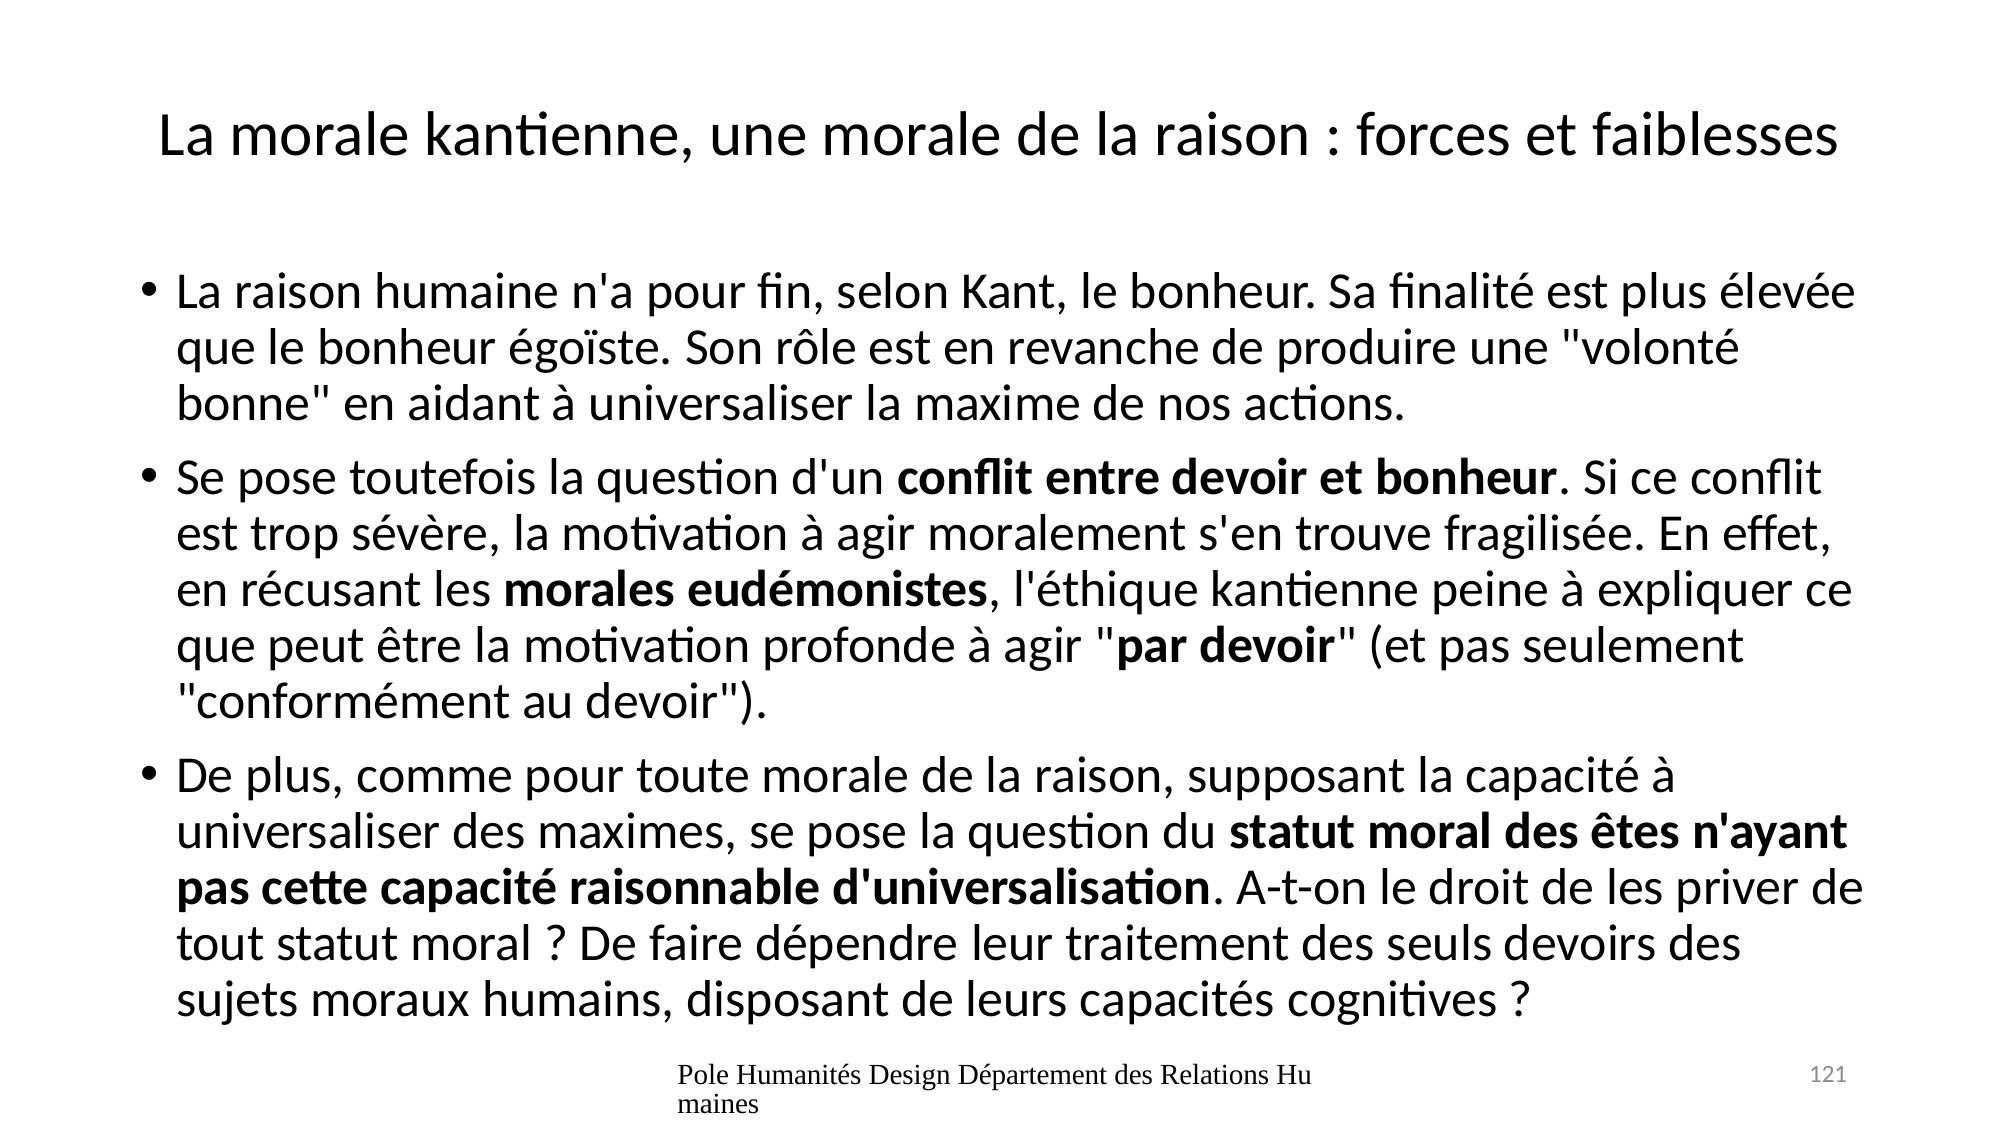

# La morale kantienne, une morale de la raison : forces et faiblesses
La raison humaine n'a pour fin, selon Kant, le bonheur. Sa finalité est plus élevée que le bonheur égoïste. Son rôle est en revanche de produire une "volonté bonne" en aidant à universaliser la maxime de nos actions.
Se pose toutefois la question d'un conflit entre devoir et bonheur. Si ce conflit est trop sévère, la motivation à agir moralement s'en trouve fragilisée. En effet, en récusant les morales eudémonistes, l'éthique kantienne peine à expliquer ce que peut être la motivation profonde à agir "par devoir" (et pas seulement "conformément au devoir").
De plus, comme pour toute morale de la raison, supposant la capacité à universaliser des maximes, se pose la question du statut moral des êtes n'ayant pas cette capacité raisonnable d'universalisation. A-t-on le droit de les priver de tout statut moral ? De faire dépendre leur traitement des seuls devoirs des sujets moraux humains, disposant de leurs capacités cognitives ?

Pole Humanités Design Département des Relations Humaines
121